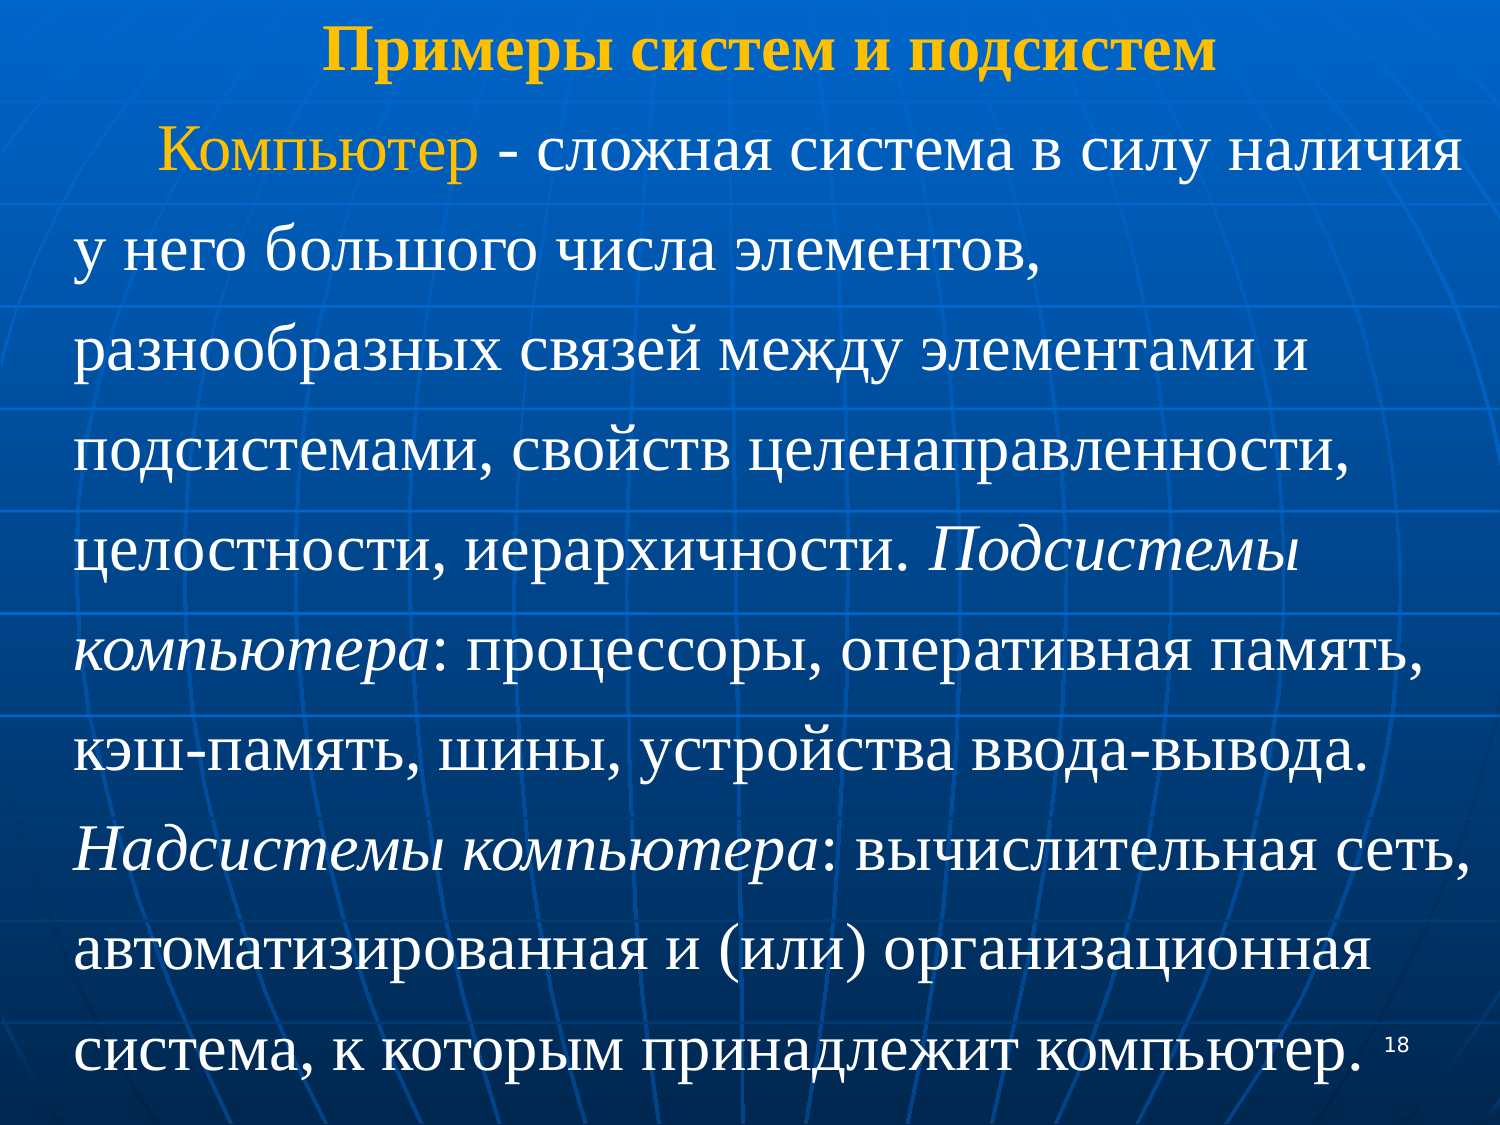

Примеры систем и подсистем
     Компьютер - сложная система в силу наличия у него большого числа элементов, разнообразных связей между элементами и подсистемами, свойств целенаправленности, целостности, иерархичности. Подсистемы компьютера: процессоры, оперативная память, кэш-память, шины, устройства ввода-вывода.
Надсистемы компьютера: вычислительная сеть, автоматизированная и (или) организационная система, к которым принадлежит компьютер.
18